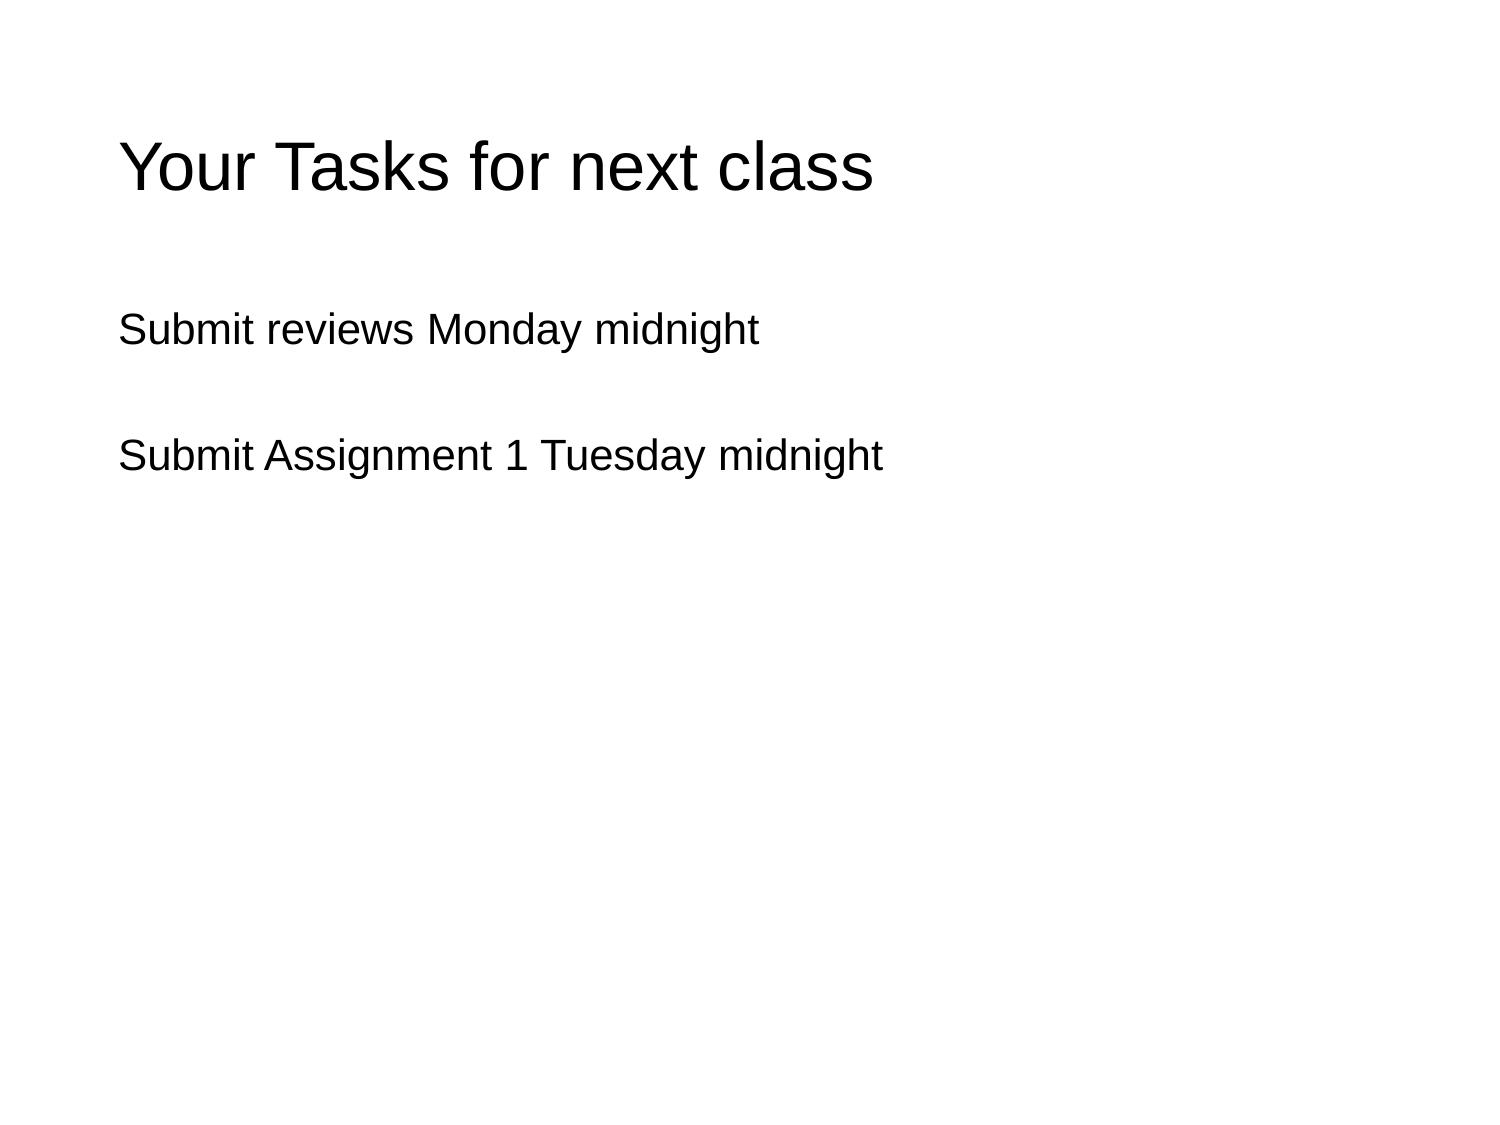

# Your Tasks for next class
Submit reviews Monday midnight

Submit Assignment 1 Tuesday midnight